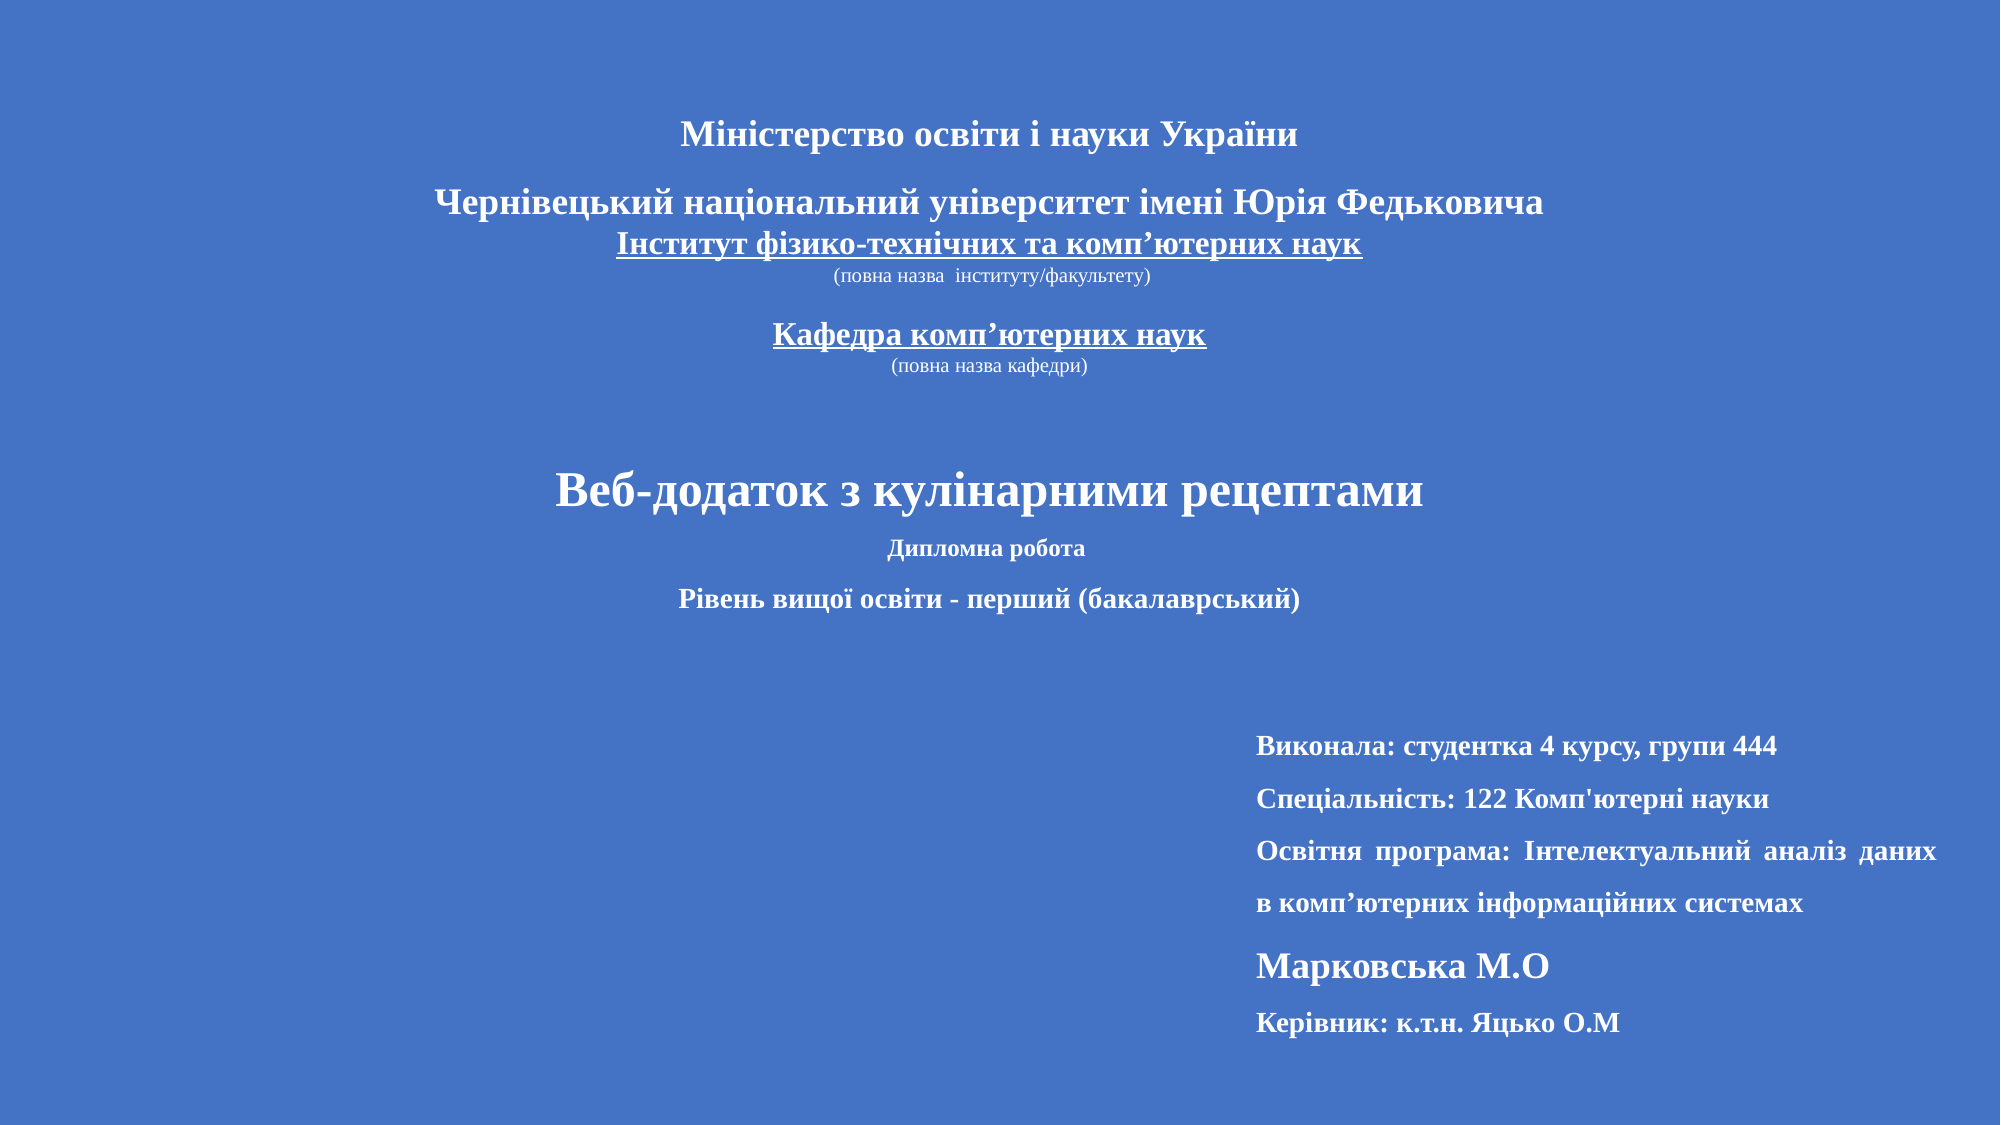

Міністерство освіти і науки України
Чернівецький національний університет імені Юрія Федьковича
Інститут фізико-технічних та комп’ютерних наук
 (повна назва  інституту/факультету)

Кафедра комп’ютерних наук
(повна назва кафедри)

Веб-додаток з кулінарними рецептами
Дипломна робота
Рівень вищої освіти - перший (бакалаврський)

Виконала: студентка 4 курсу, групи 444
Спеціальність: 122 Комп'ютерні науки
Освітня програма: Інтелектуальний аналіз даних в комп’ютерних інформаційних системах
Марковська М.О
Керівник: к.т.н. Яцько О.М